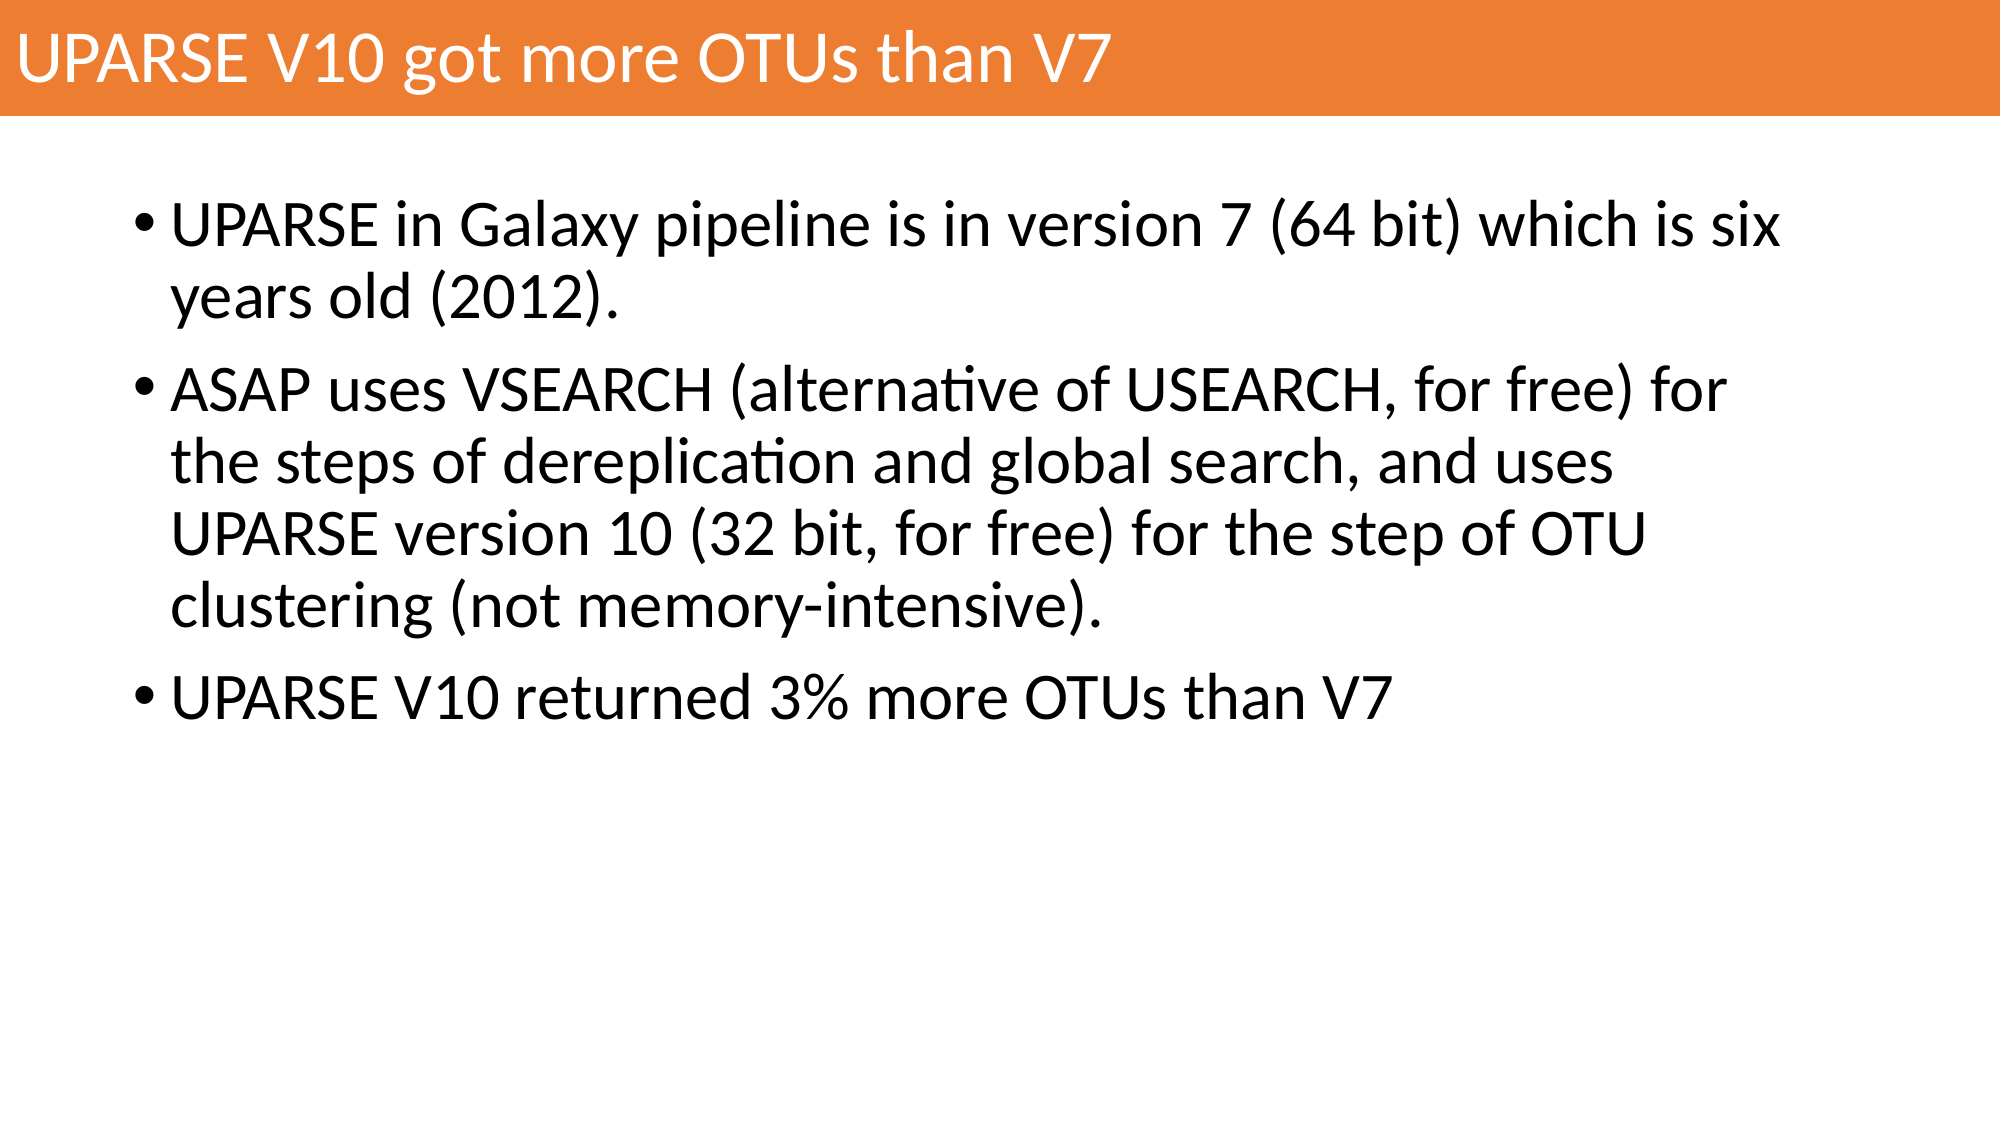

# UPARSE V10 got more OTUs than V7
UPARSE in Galaxy pipeline is in version 7 (64 bit) which is six years old (2012).
ASAP uses VSEARCH (alternative of USEARCH, for free) for the steps of dereplication and global search, and uses UPARSE version 10 (32 bit, for free) for the step of OTU clustering (not memory-intensive).
UPARSE V10 returned 3% more OTUs than V7